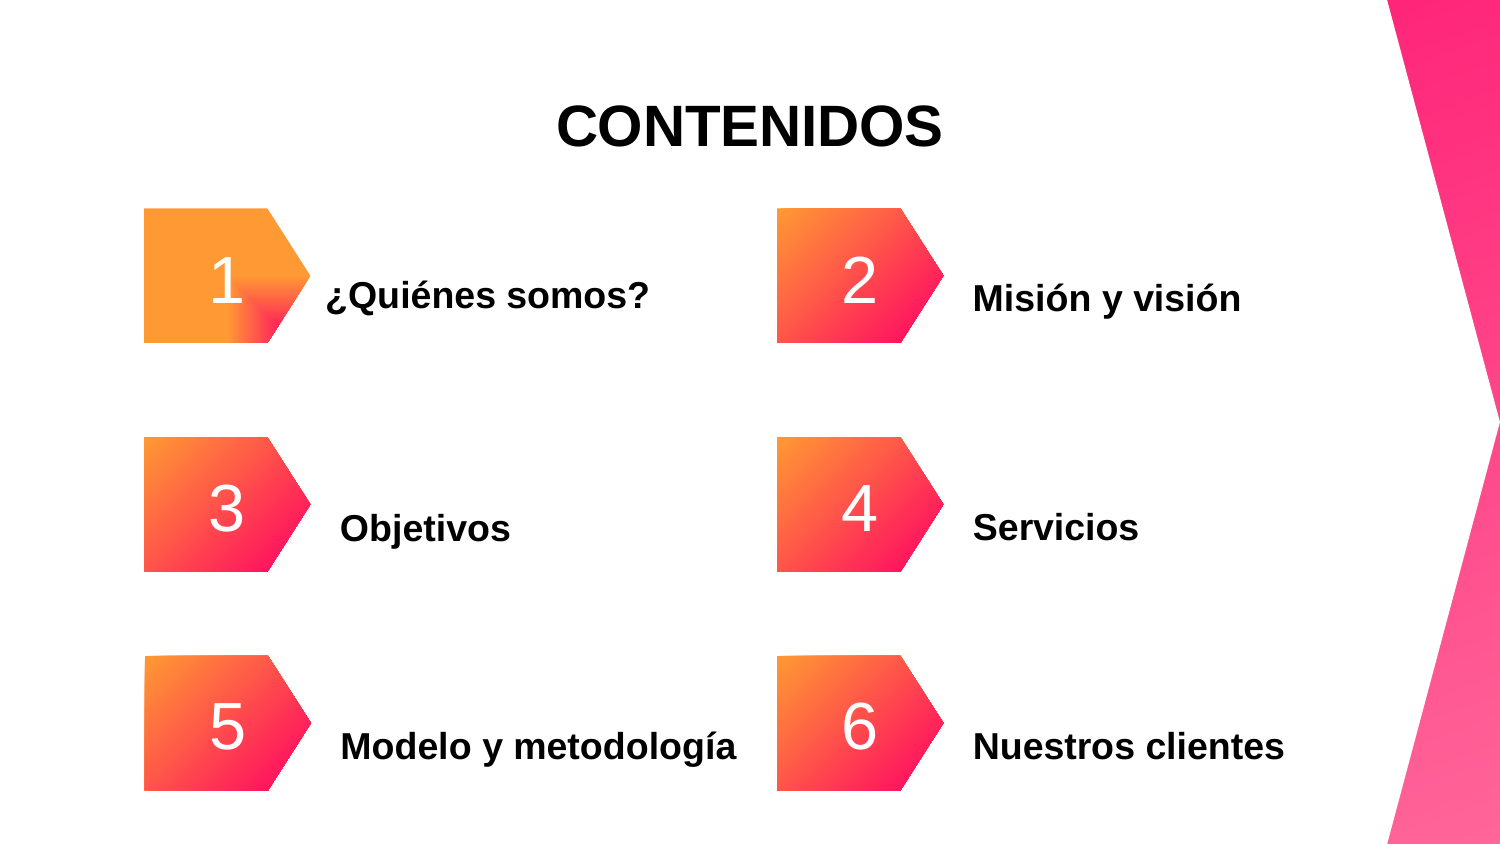

# CONTENIDOS

1
2
Misión y visión
¿Quiénes somos?

3
4
Objetivos
Servicios

5
6
Modelo y metodología
Nuestros clientes